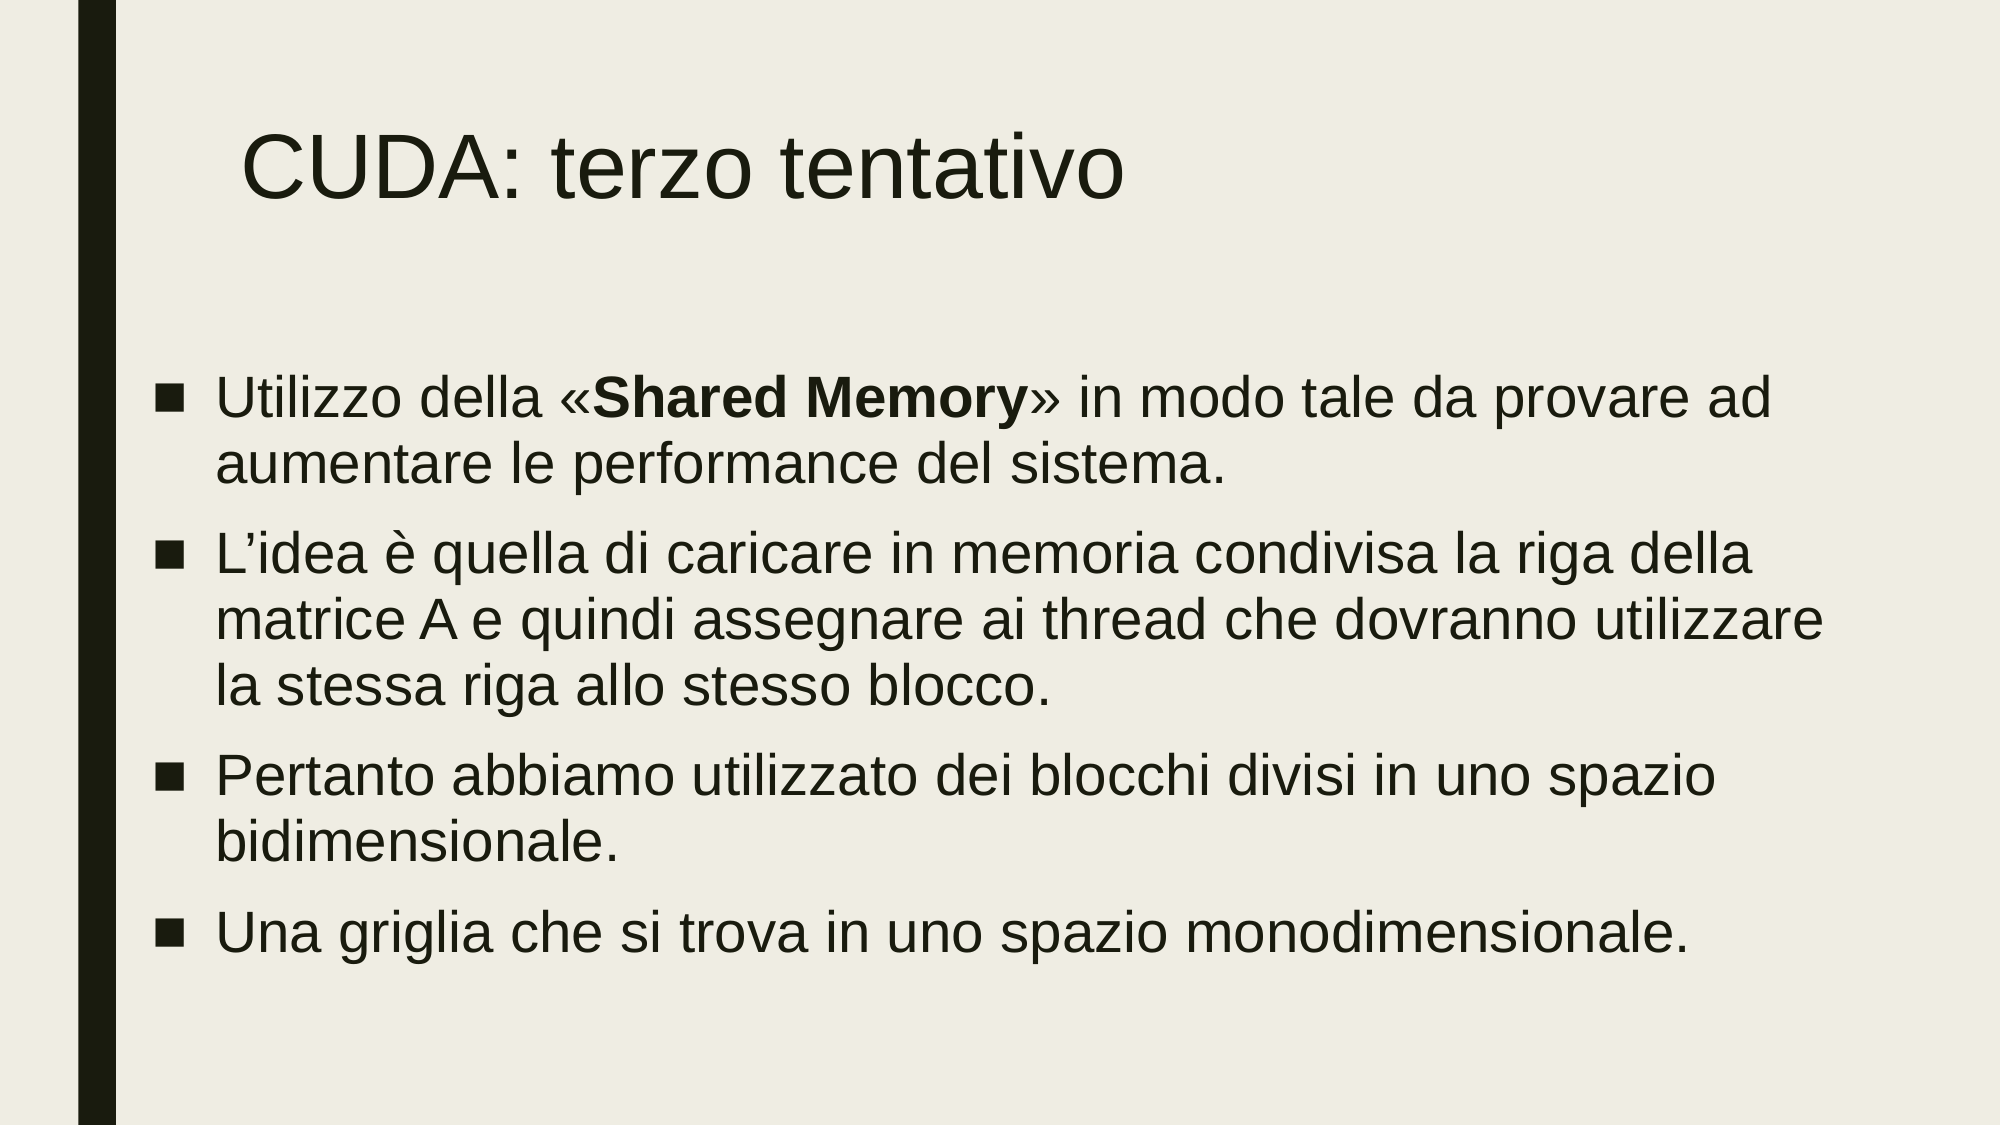

# CUDA: terzo tentativo
Utilizzo della «Shared Memory» in modo tale da provare ad aumentare le performance del sistema.
L’idea è quella di caricare in memoria condivisa la riga della matrice A e quindi assegnare ai thread che dovranno utilizzare la stessa riga allo stesso blocco.
Pertanto abbiamo utilizzato dei blocchi divisi in uno spazio bidimensionale.
Una griglia che si trova in uno spazio monodimensionale.